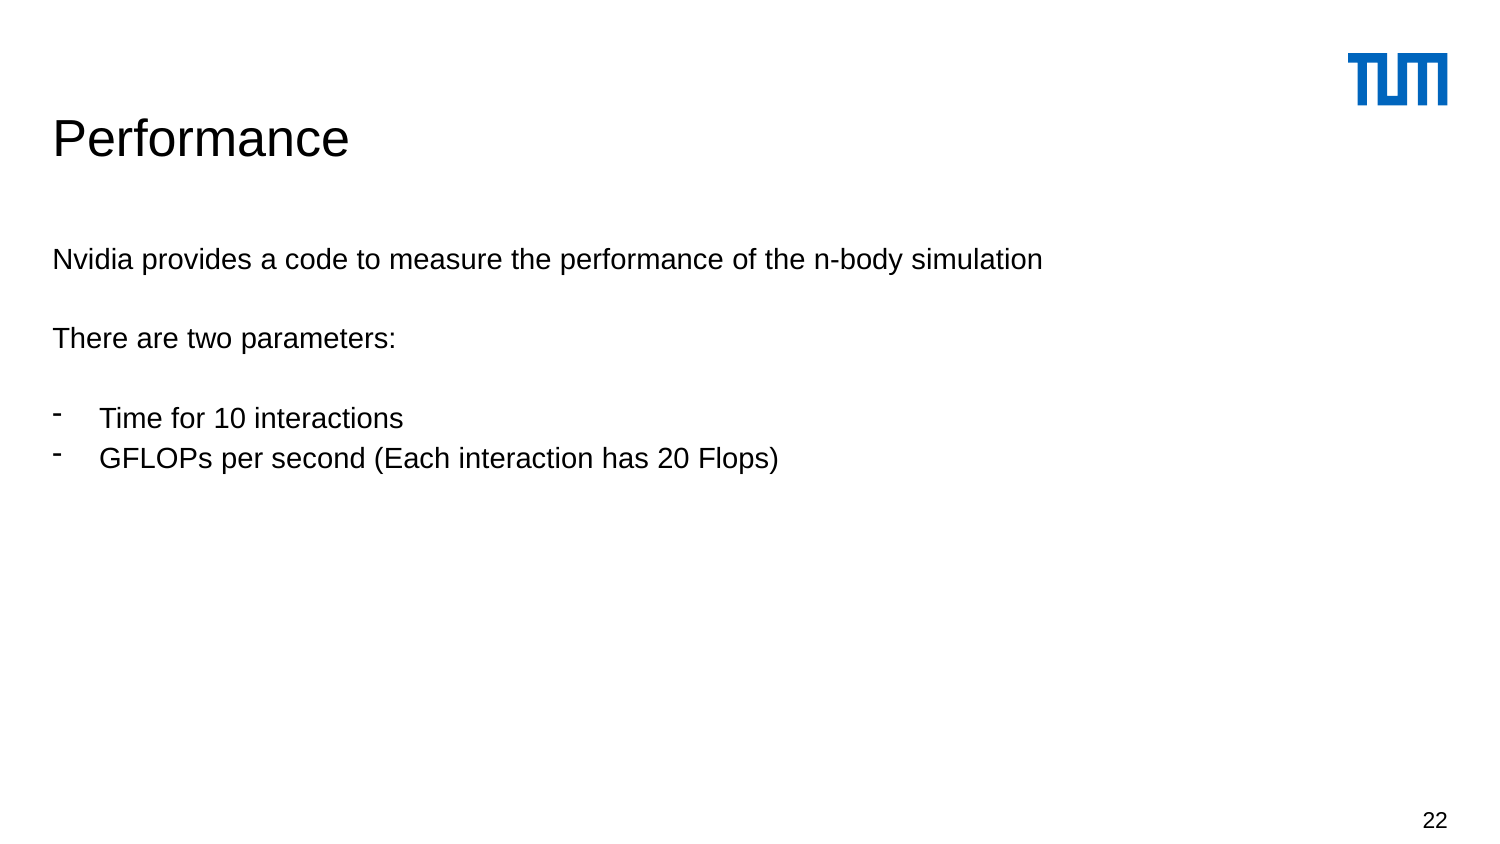

# Performance

Nvidia provides a code to measure the performance of the n-body simulation

There are two parameters:

Time for 10 interactions
GFLOPs per second (Each interaction has 20 Flops)

22